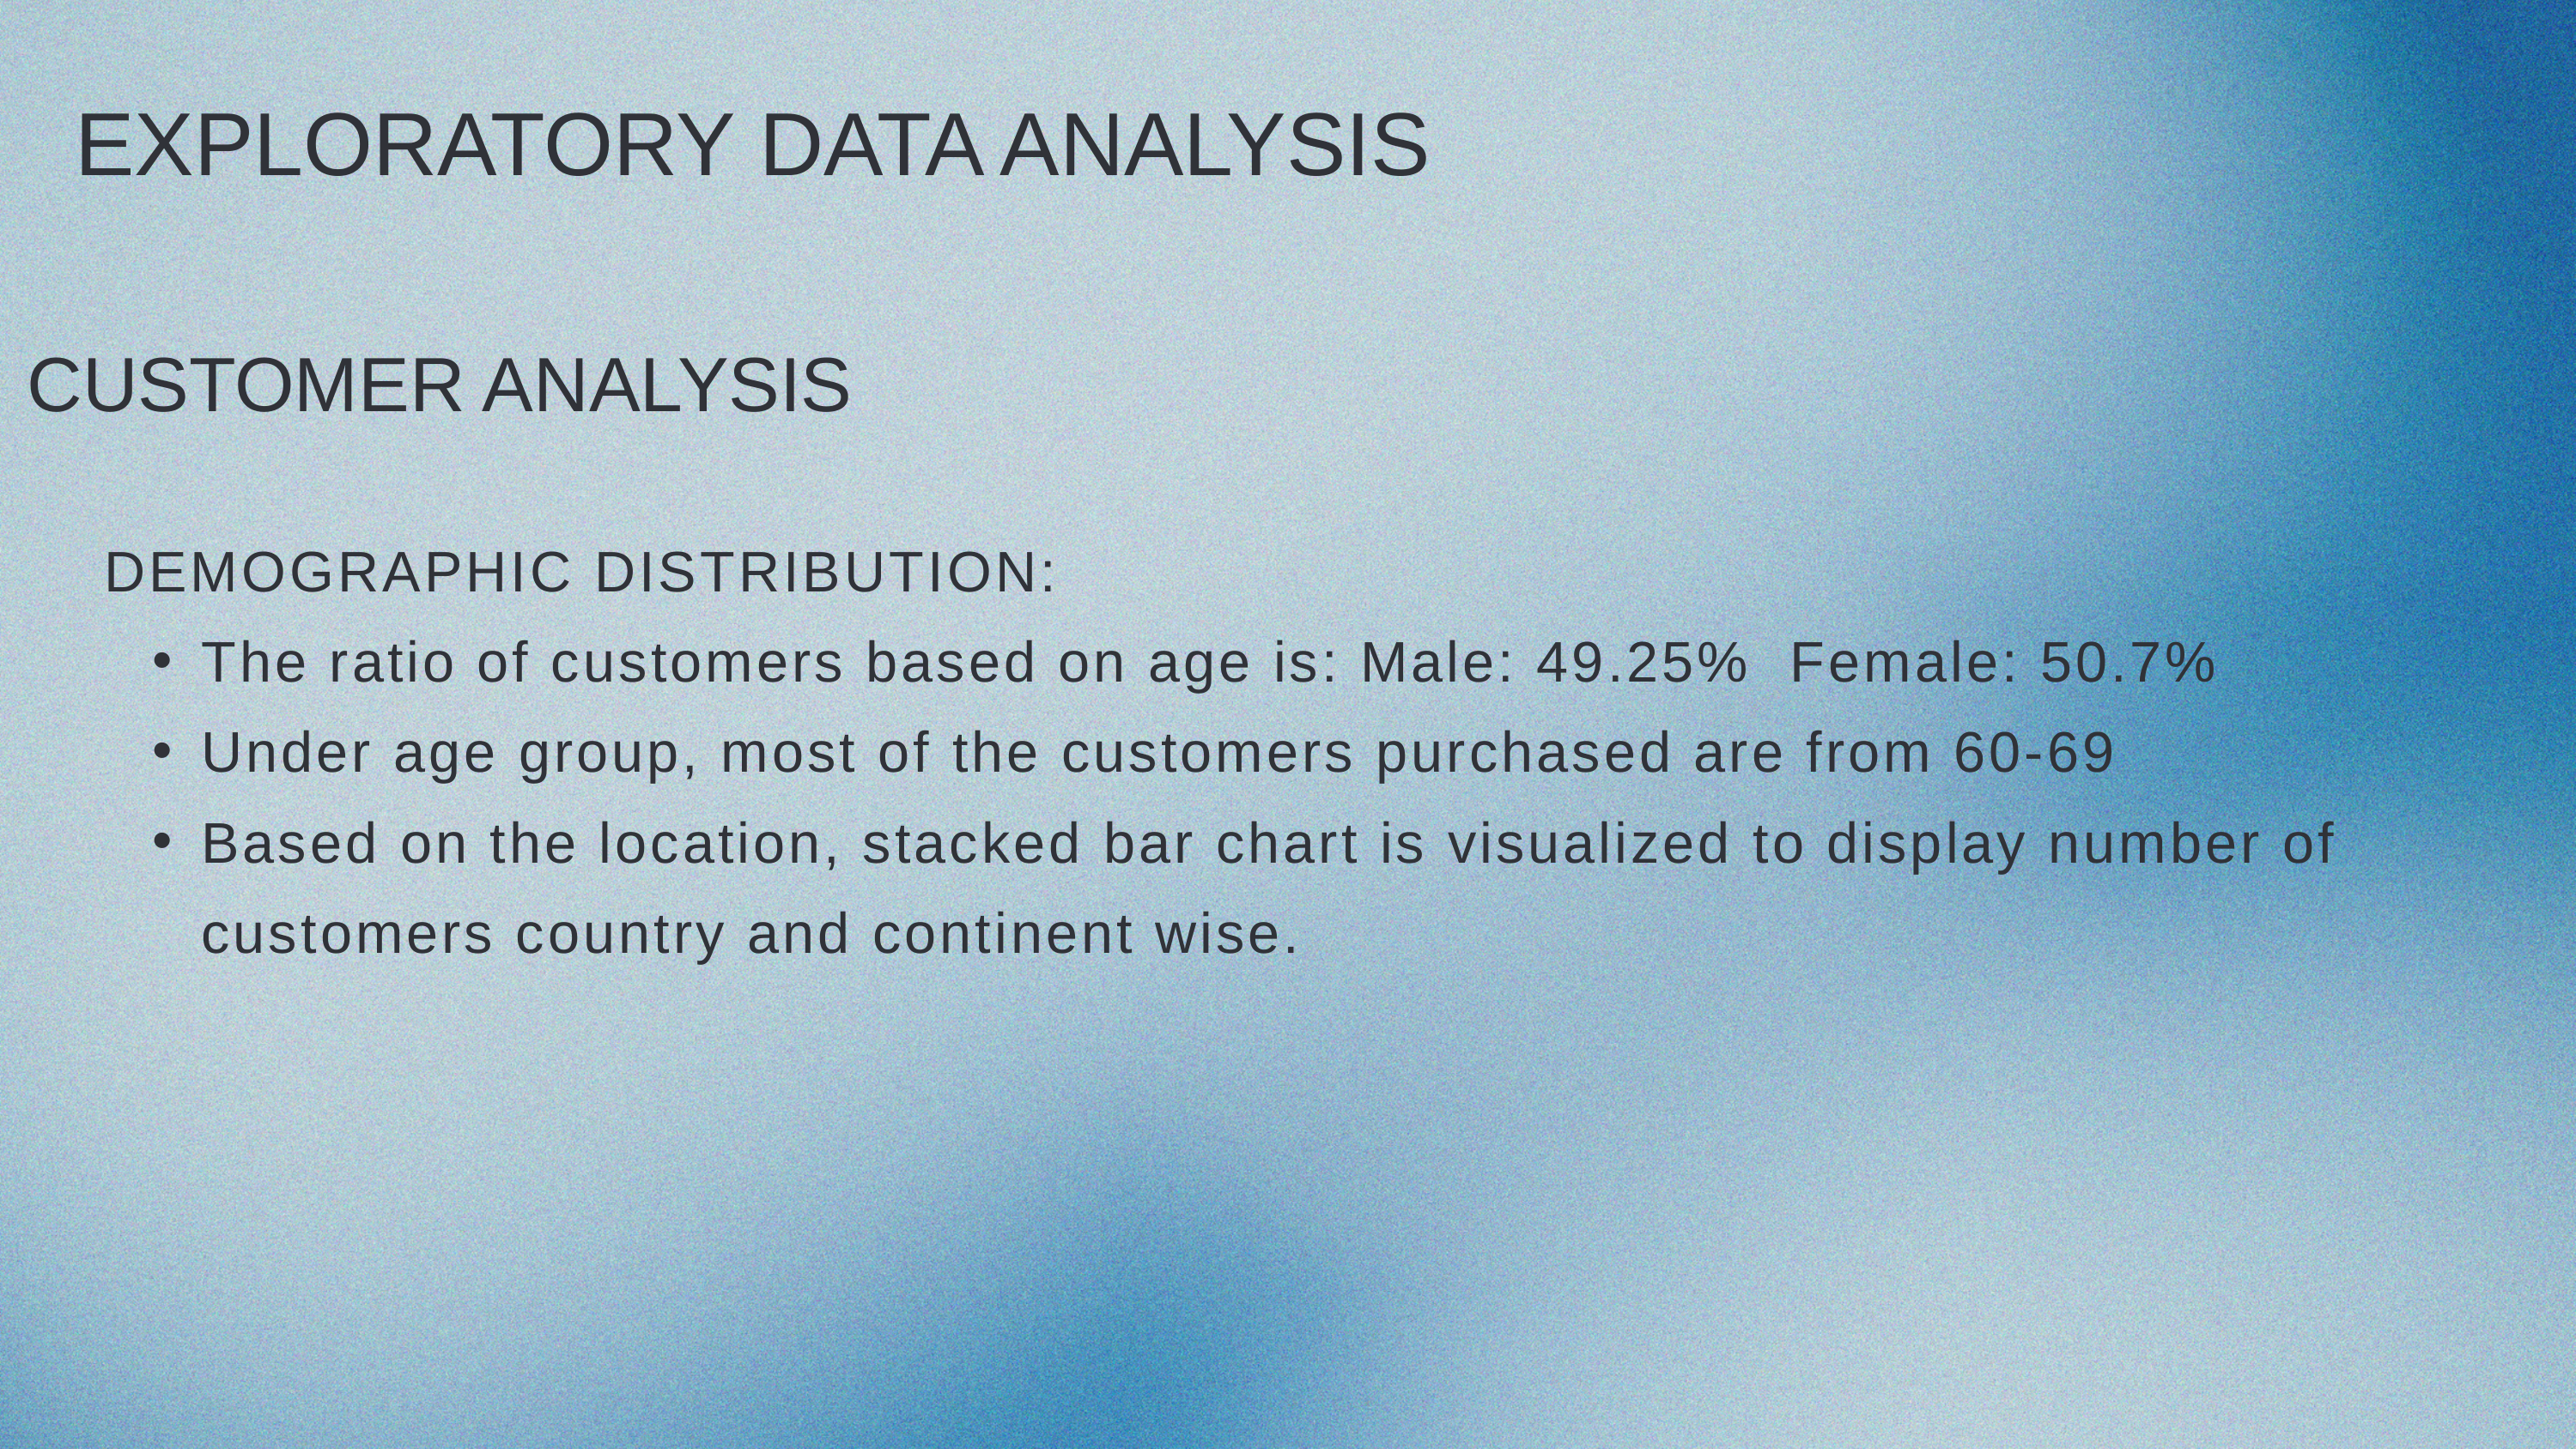

EXPLORATORY DATA ANALYSIS
CUSTOMER ANALYSIS
DEMOGRAPHIC DISTRIBUTION:
The ratio of customers based on age is: Male: 49.25%  Female: 50.7%
Under age group, most of the customers purchased are from 60-69
Based on the location, stacked bar chart is visualized to display number of customers country and continent wise.